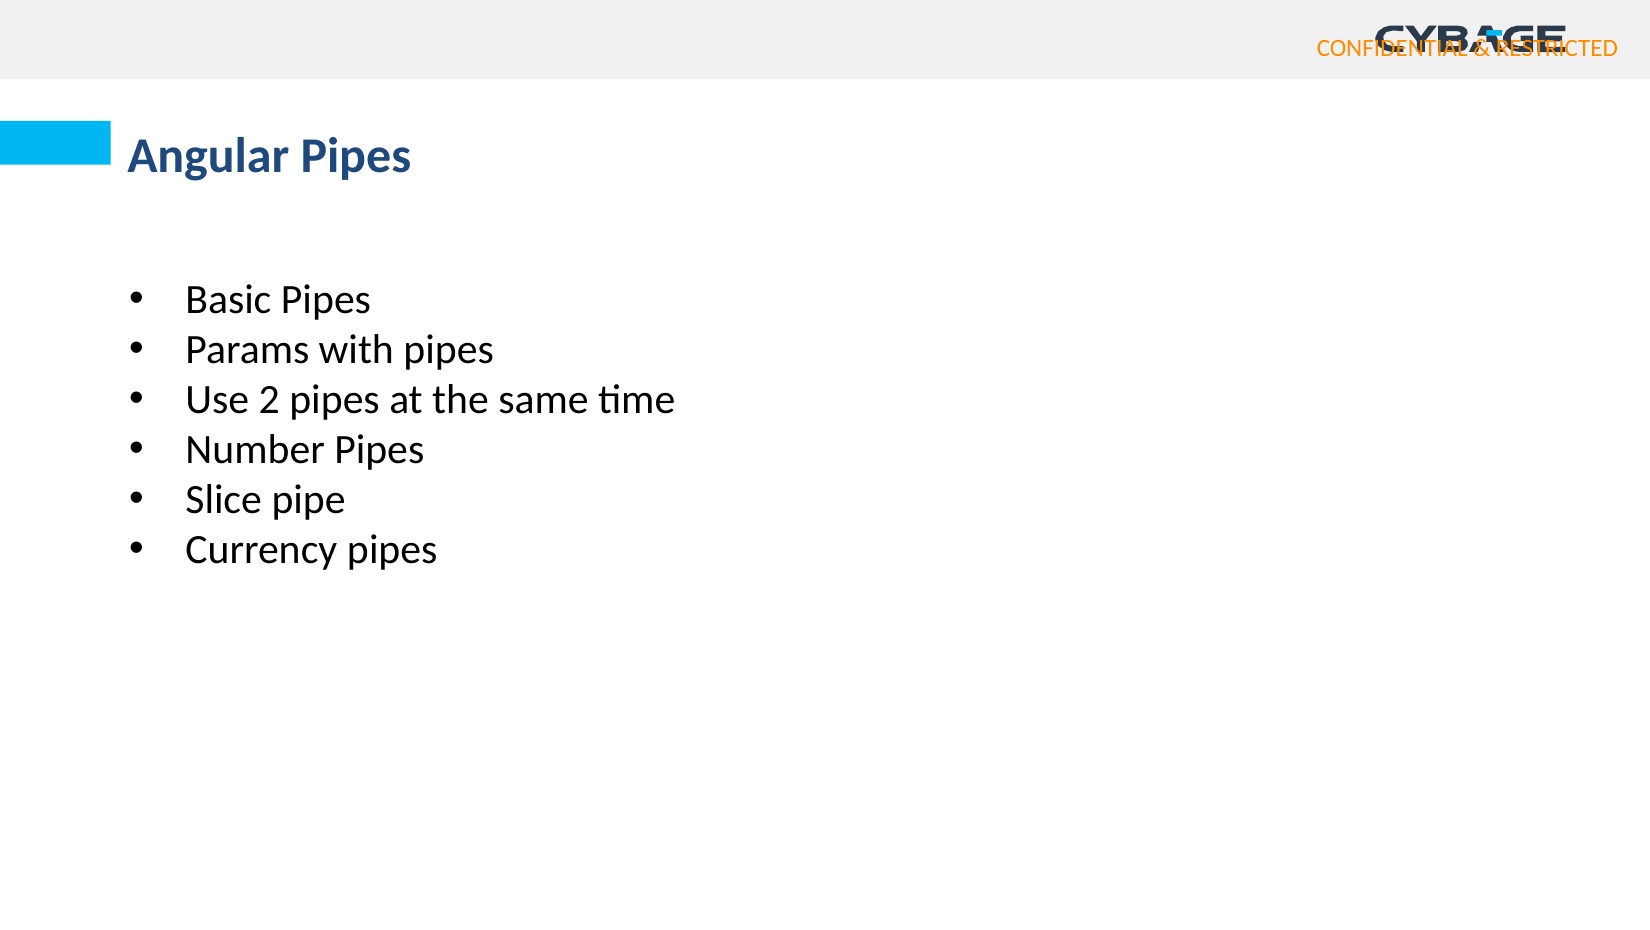

Angular Pipes

Basic Pipes
Params with pipes
Use 2 pipes at the same time
Number Pipes
Slice pipe
Currency pipes